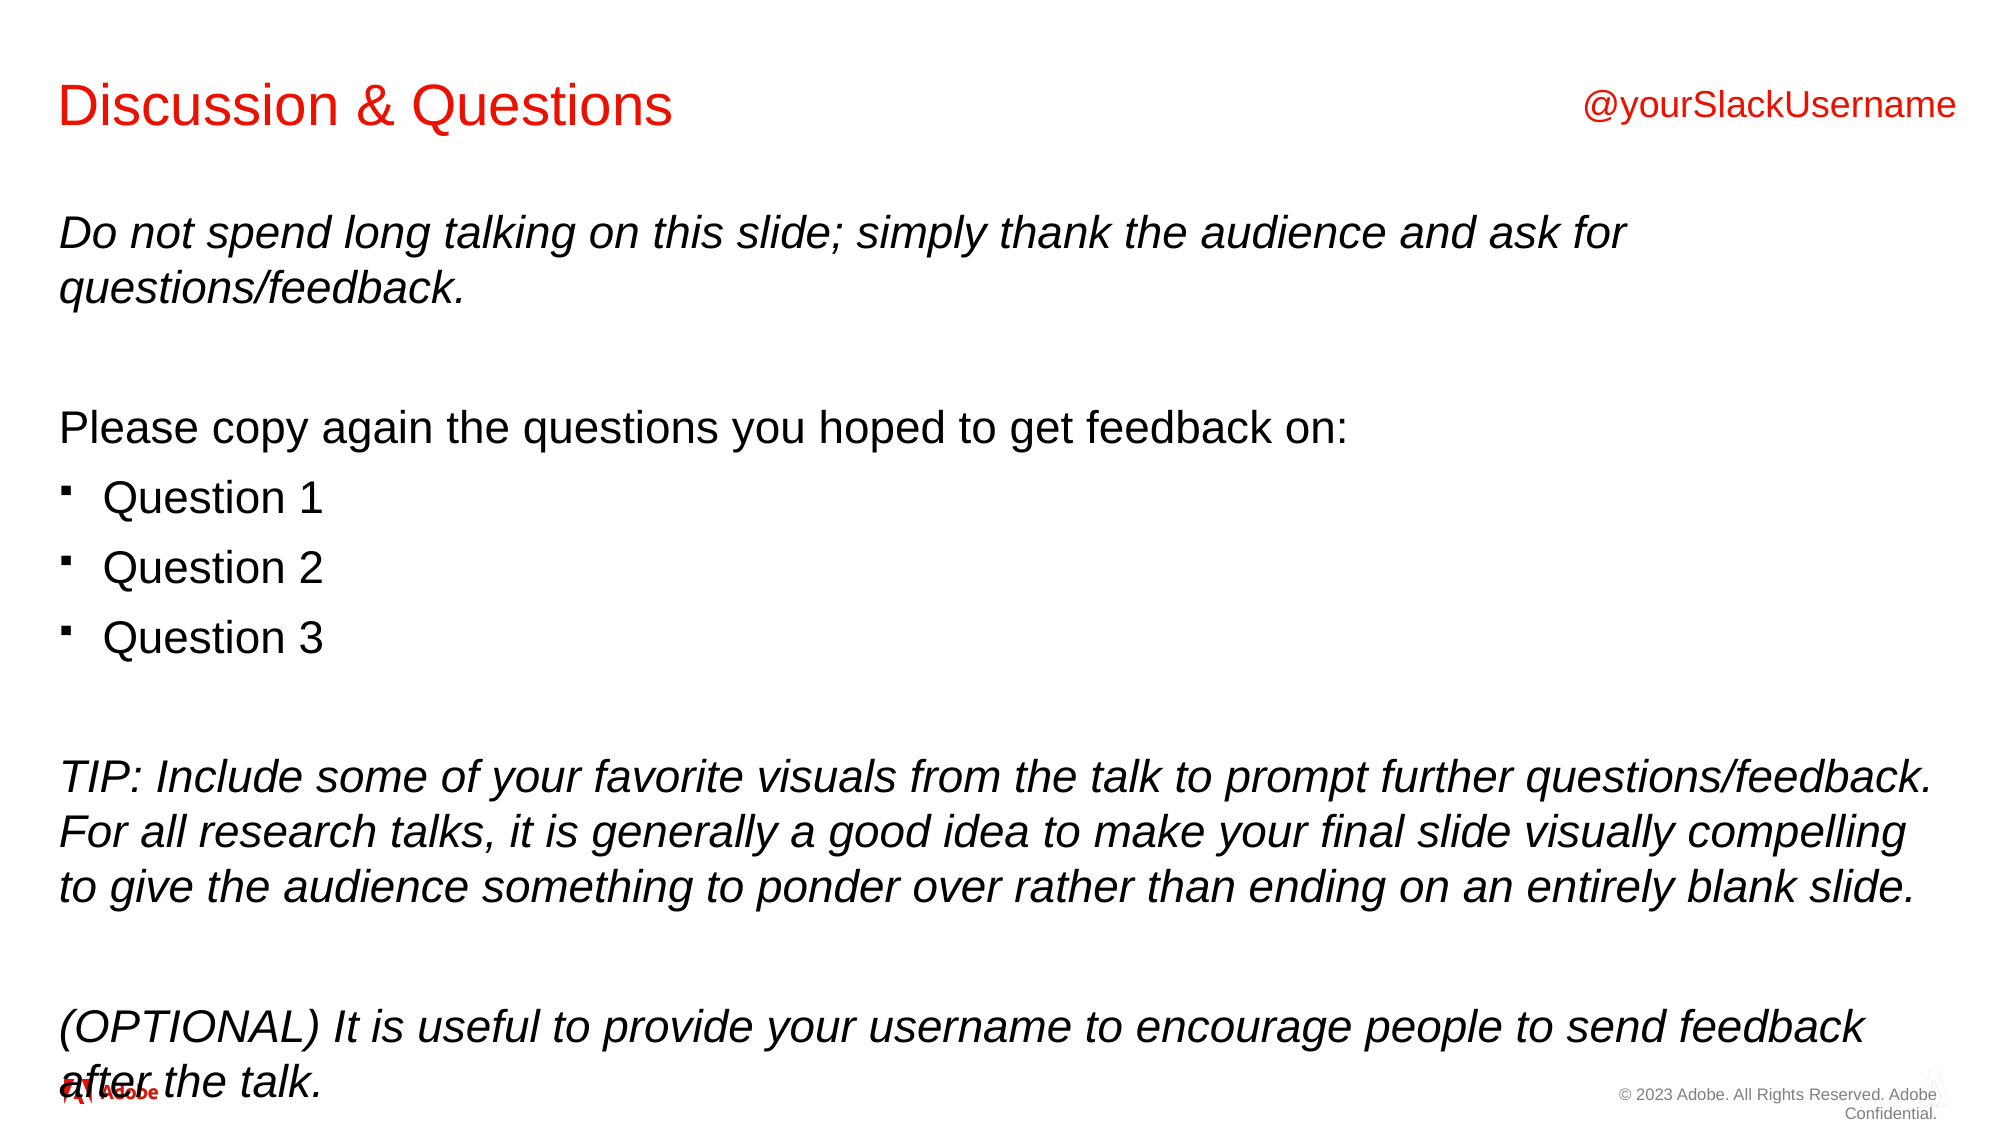

# Discussion & Questions
@yourSlackUsername
Do not spend long talking on this slide; simply thank the audience and ask for questions/feedback.

Please copy again the questions you hoped to get feedback on:
Question 1
Question 2
Question 3

TIP: Include some of your favorite visuals from the talk to prompt further questions/feedback. For all research talks, it is generally a good idea to make your final slide visually compelling to give the audience something to ponder over rather than ending on an entirely blank slide.

(OPTIONAL) It is useful to provide your username to encourage people to send feedback after the talk.